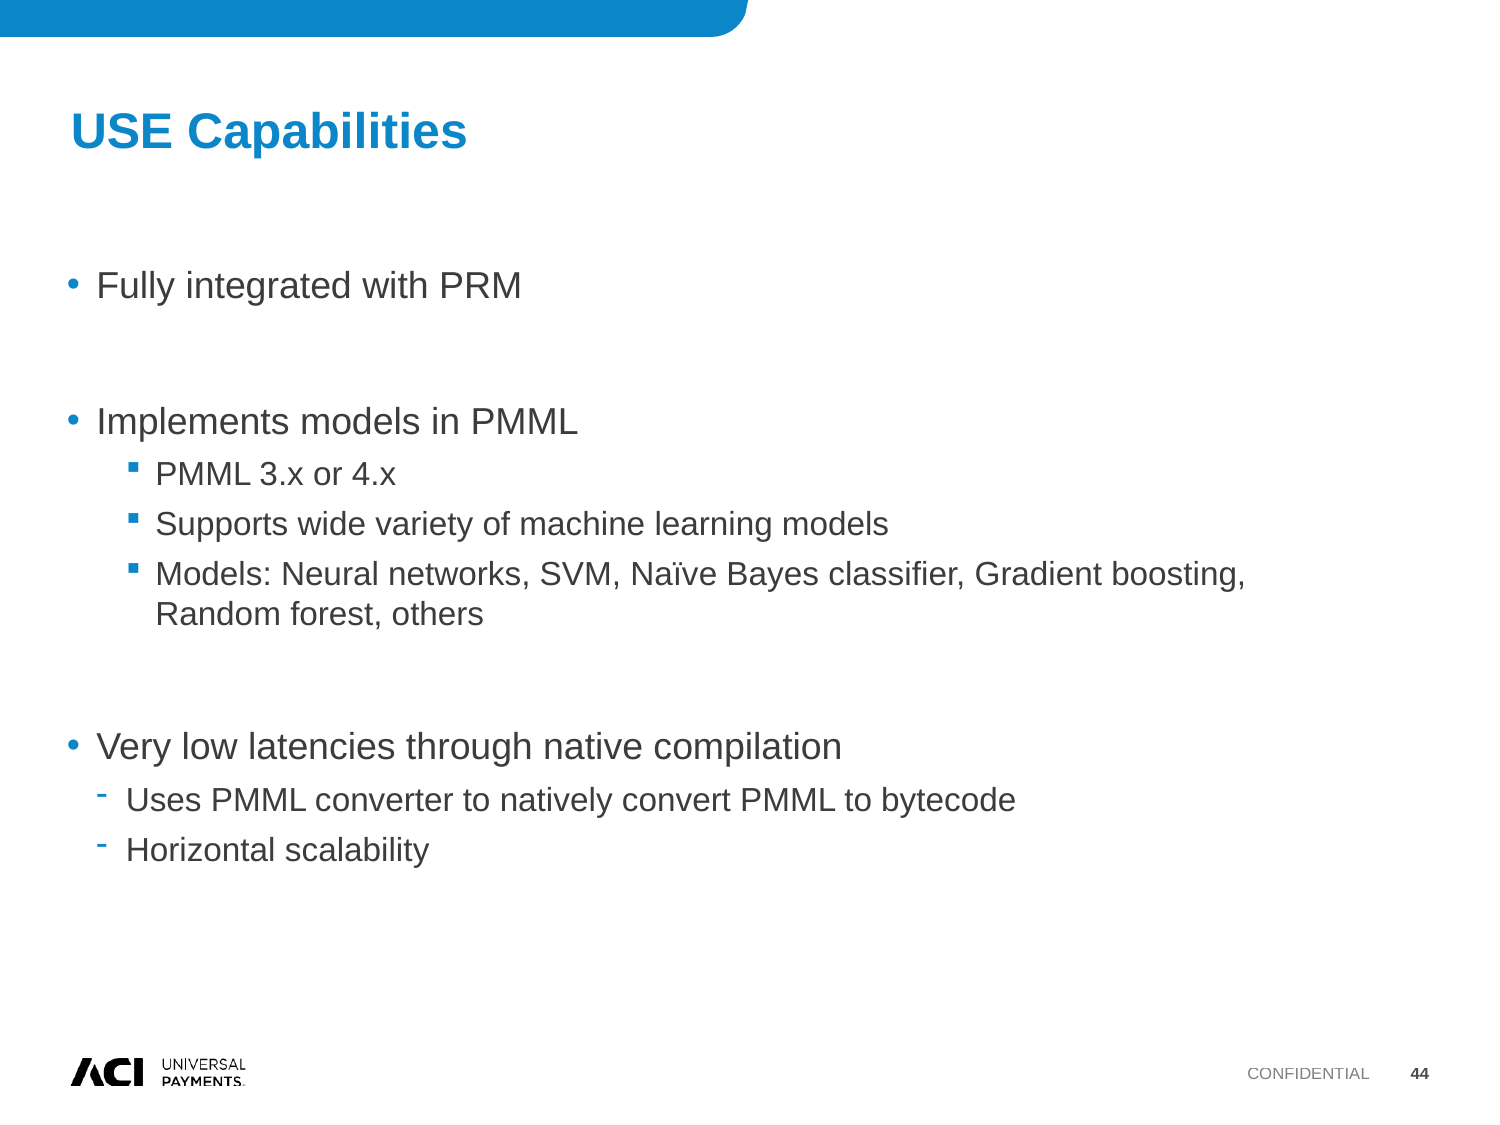

# USE Capabilities

Fully integrated with PRM

Implements models in PMML
PMML 3.x or 4.x
Supports wide variety of machine learning models
Models: Neural networks, SVM, Naïve Bayes classifier, Gradient boosting, Random forest, others

Very low latencies through native compilation
Uses PMML converter to natively convert PMML to bytecode
Horizontal scalability

Confidential
44